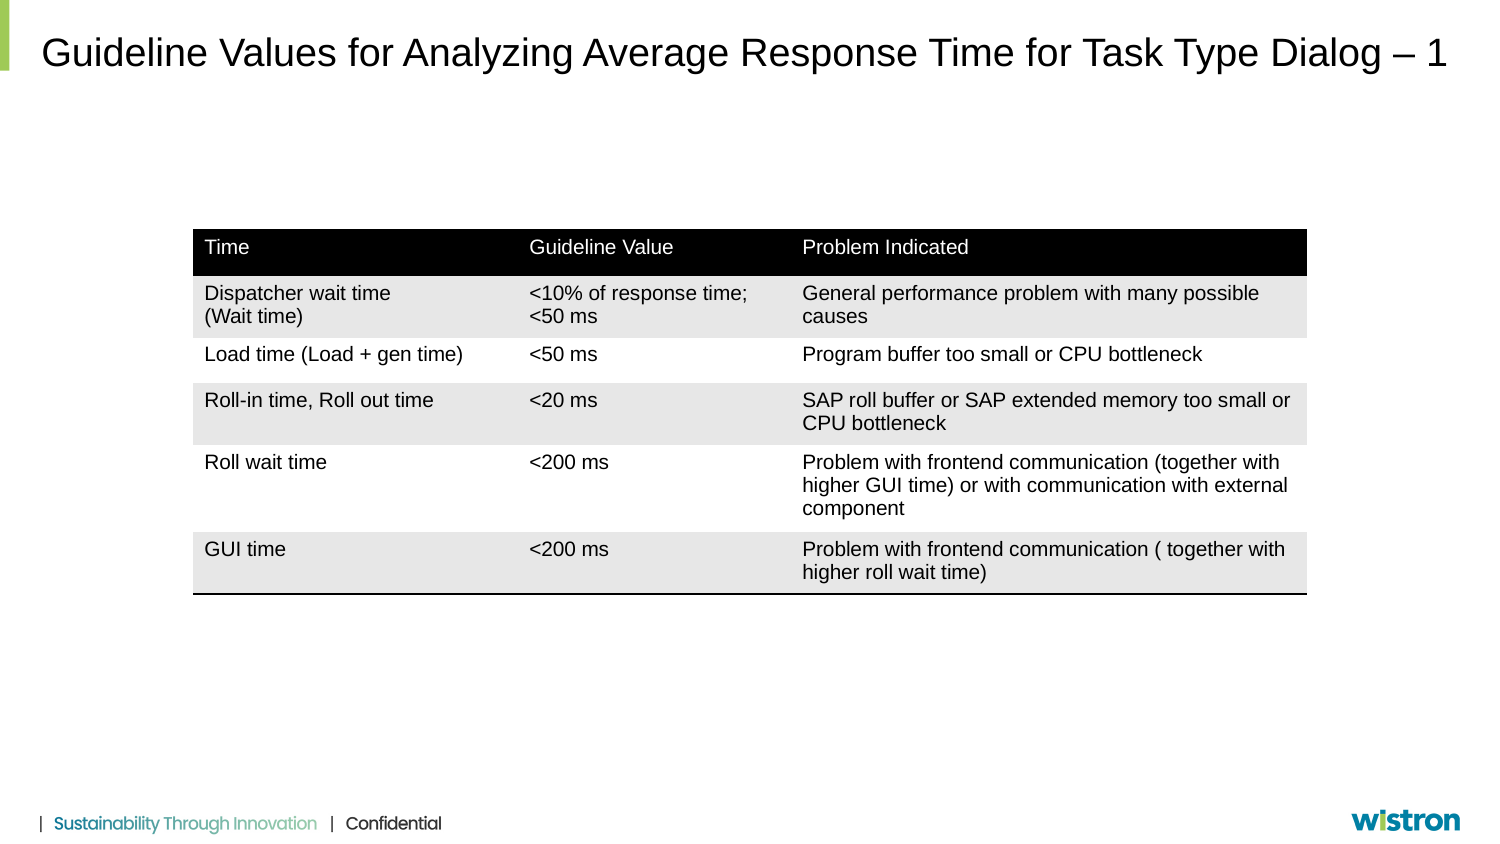

# Guideline Values for Analyzing Average Response Time for Task Type Dialog – 1
| Time | Guideline Value | Problem Indicated |
| --- | --- | --- |
| Dispatcher wait time (Wait time) | <10% of response time; <50 ms | General performance problem with many possible causes |
| Load time (Load + gen time) | <50 ms | Program buffer too small or CPU bottleneck |
| Roll-in time, Roll out time | <20 ms | SAP roll buffer or SAP extended memory too small or CPU bottleneck |
| Roll wait time | <200 ms | Problem with frontend communication (together with higher GUI time) or with communication with external component |
| GUI time | <200 ms | Problem with frontend communication ( together with higher roll wait time) |